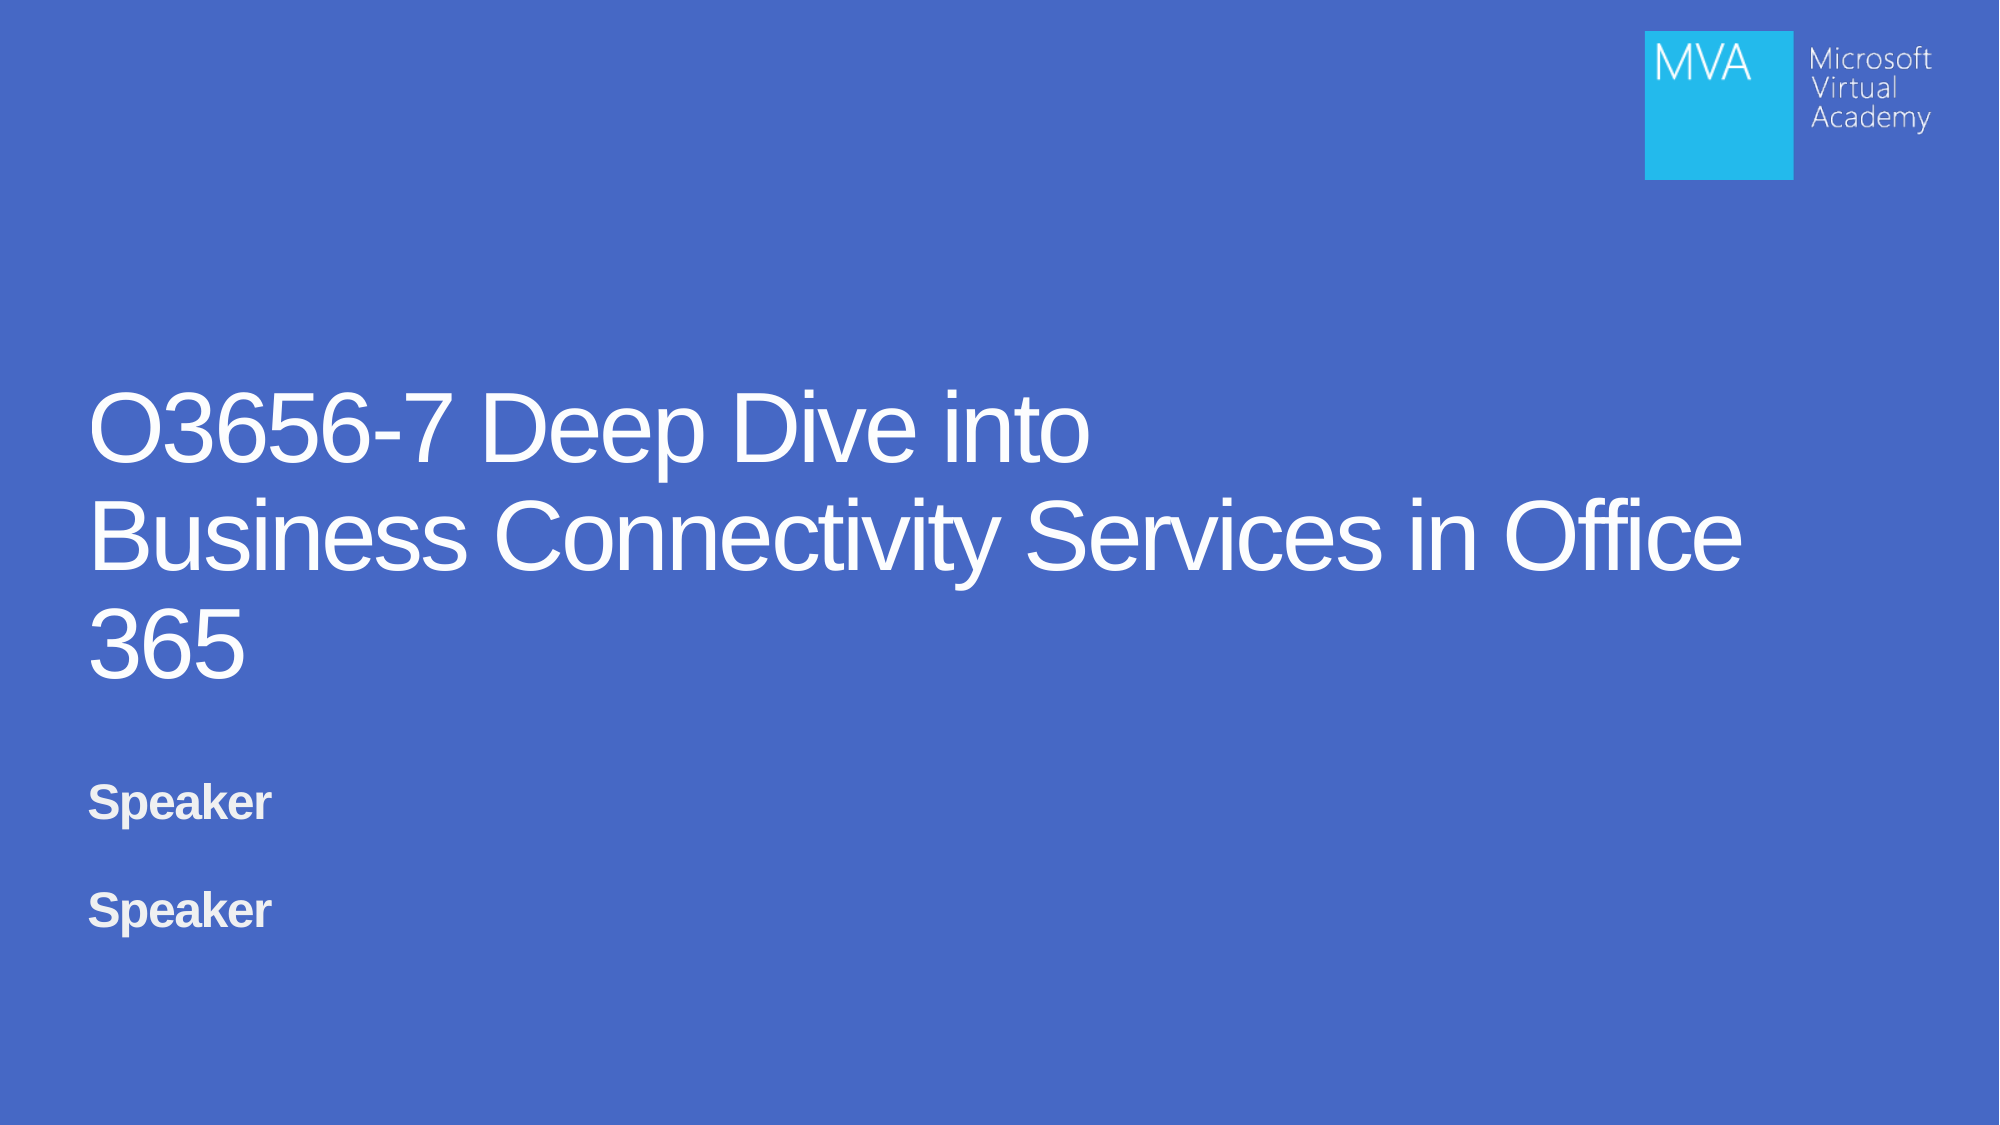

# O3656-7 Deep Dive into Business Connectivity Services in Office 365
Speaker

Speaker